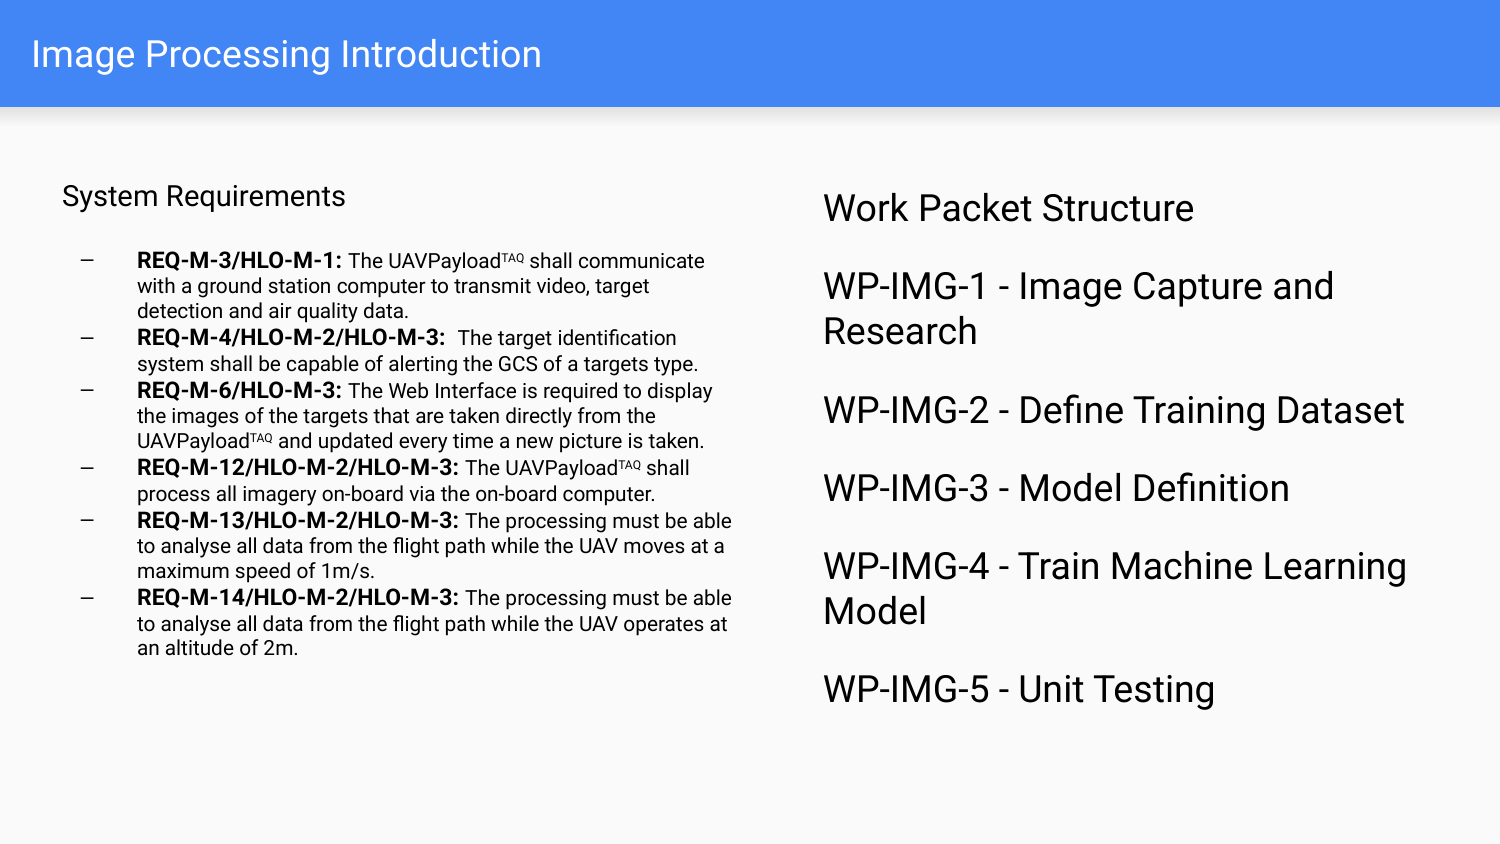

# Image Processing Introduction
System Requirements
REQ-M-3/HLO-M-1: The UAVPayloadTAQ shall communicate with a ground station computer to transmit video, target detection and air quality data.
REQ-M-4/HLO-M-2/HLO-M-3:  The target identification system shall be capable of alerting the GCS of a targets type.
REQ-M-6/HLO-M-3: The Web Interface is required to display the images of the targets that are taken directly from the UAVPayloadTAQ and updated every time a new picture is taken.
REQ-M-12/HLO-M-2/HLO-M-3: The UAVPayloadTAQ shall process all imagery on-board via the on-board computer.
REQ-M-13/HLO-M-2/HLO-M-3: The processing must be able to analyse all data from the flight path while the UAV moves at a maximum speed of 1m/s.
REQ-M-14/HLO-M-2/HLO-M-3: The processing must be able to analyse all data from the flight path while the UAV operates at an altitude of 2m.
Work Packet Structure
WP-IMG-1 - Image Capture and Research
WP-IMG-2 - Define Training Dataset
WP-IMG-3 - Model Definition
WP-IMG-4 - Train Machine Learning Model
WP-IMG-5 - Unit Testing